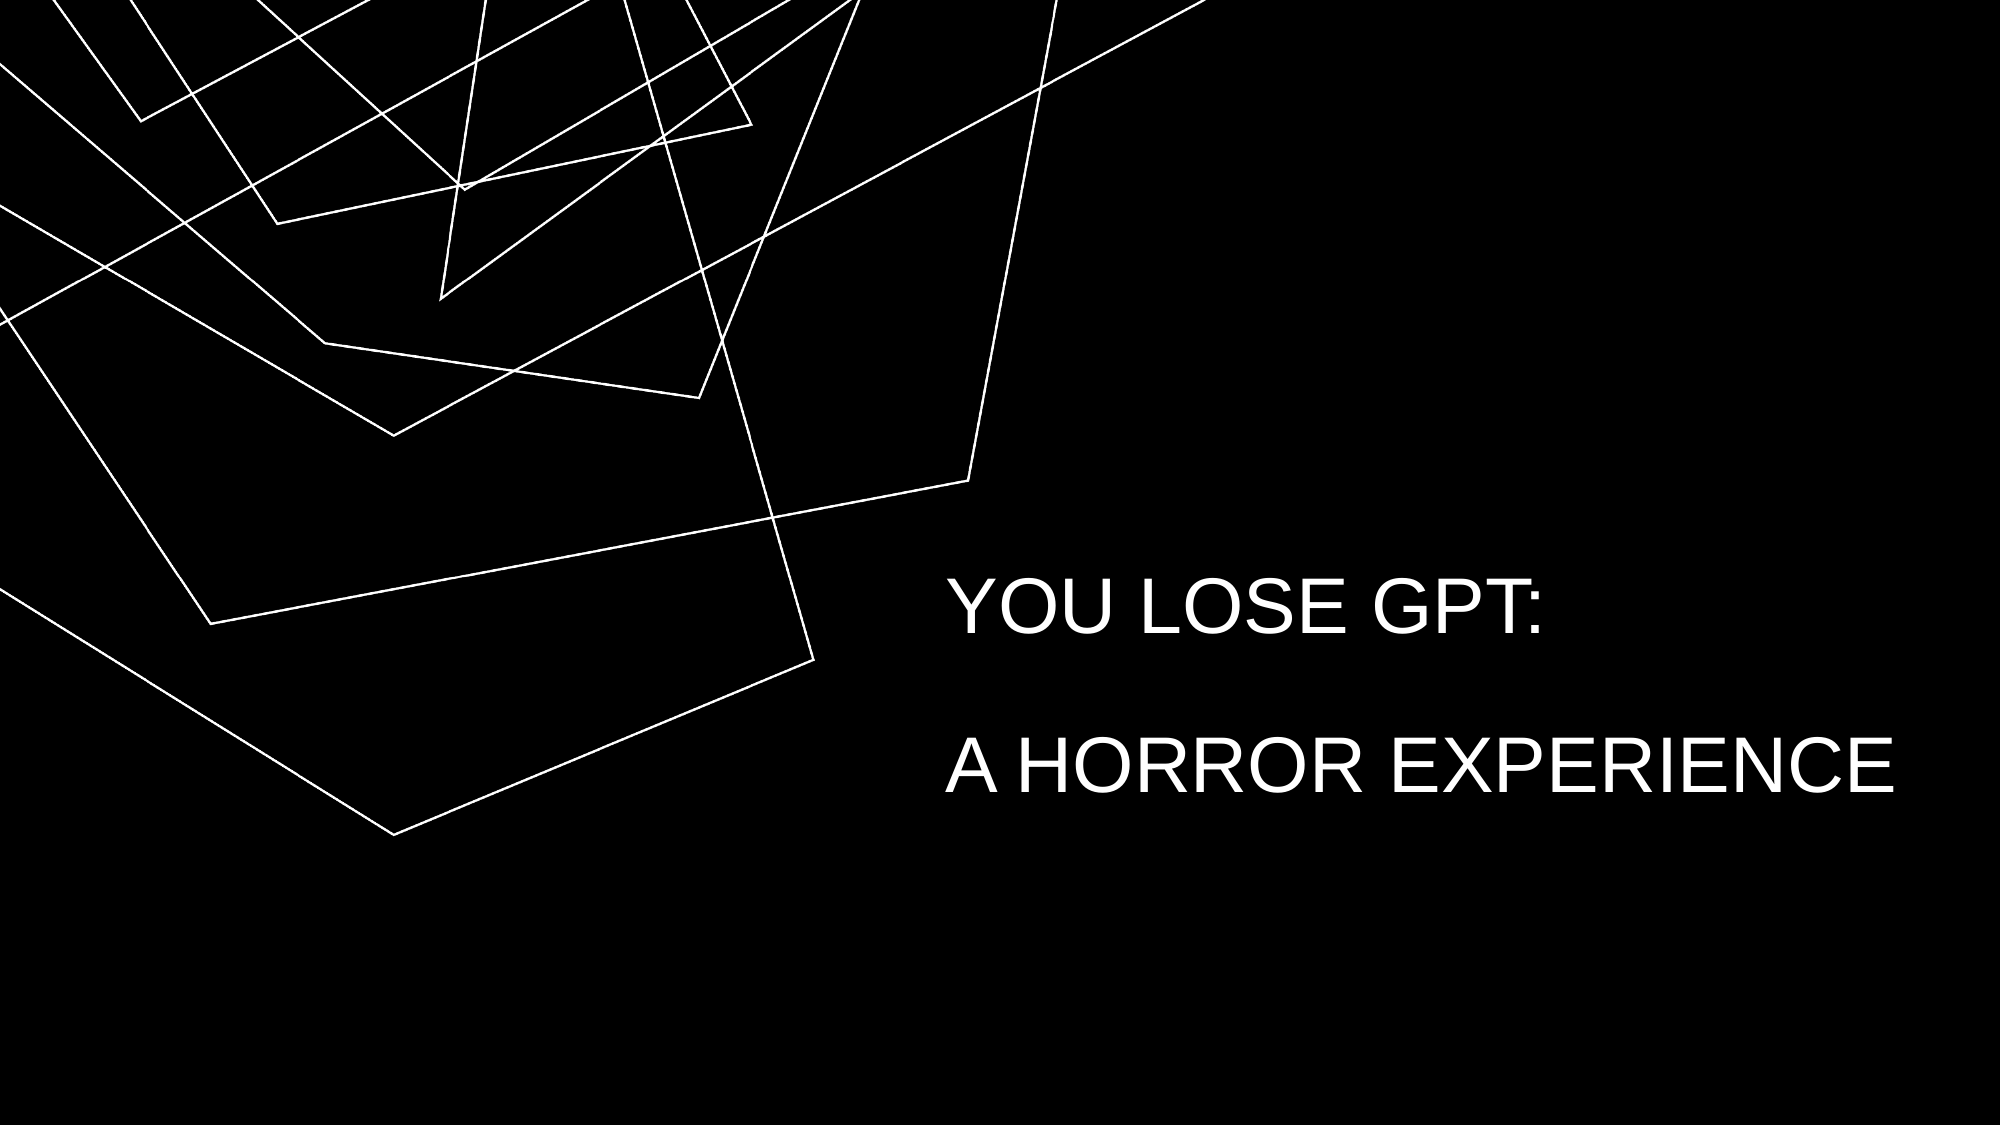

# You Lose GPT: A horror Experience